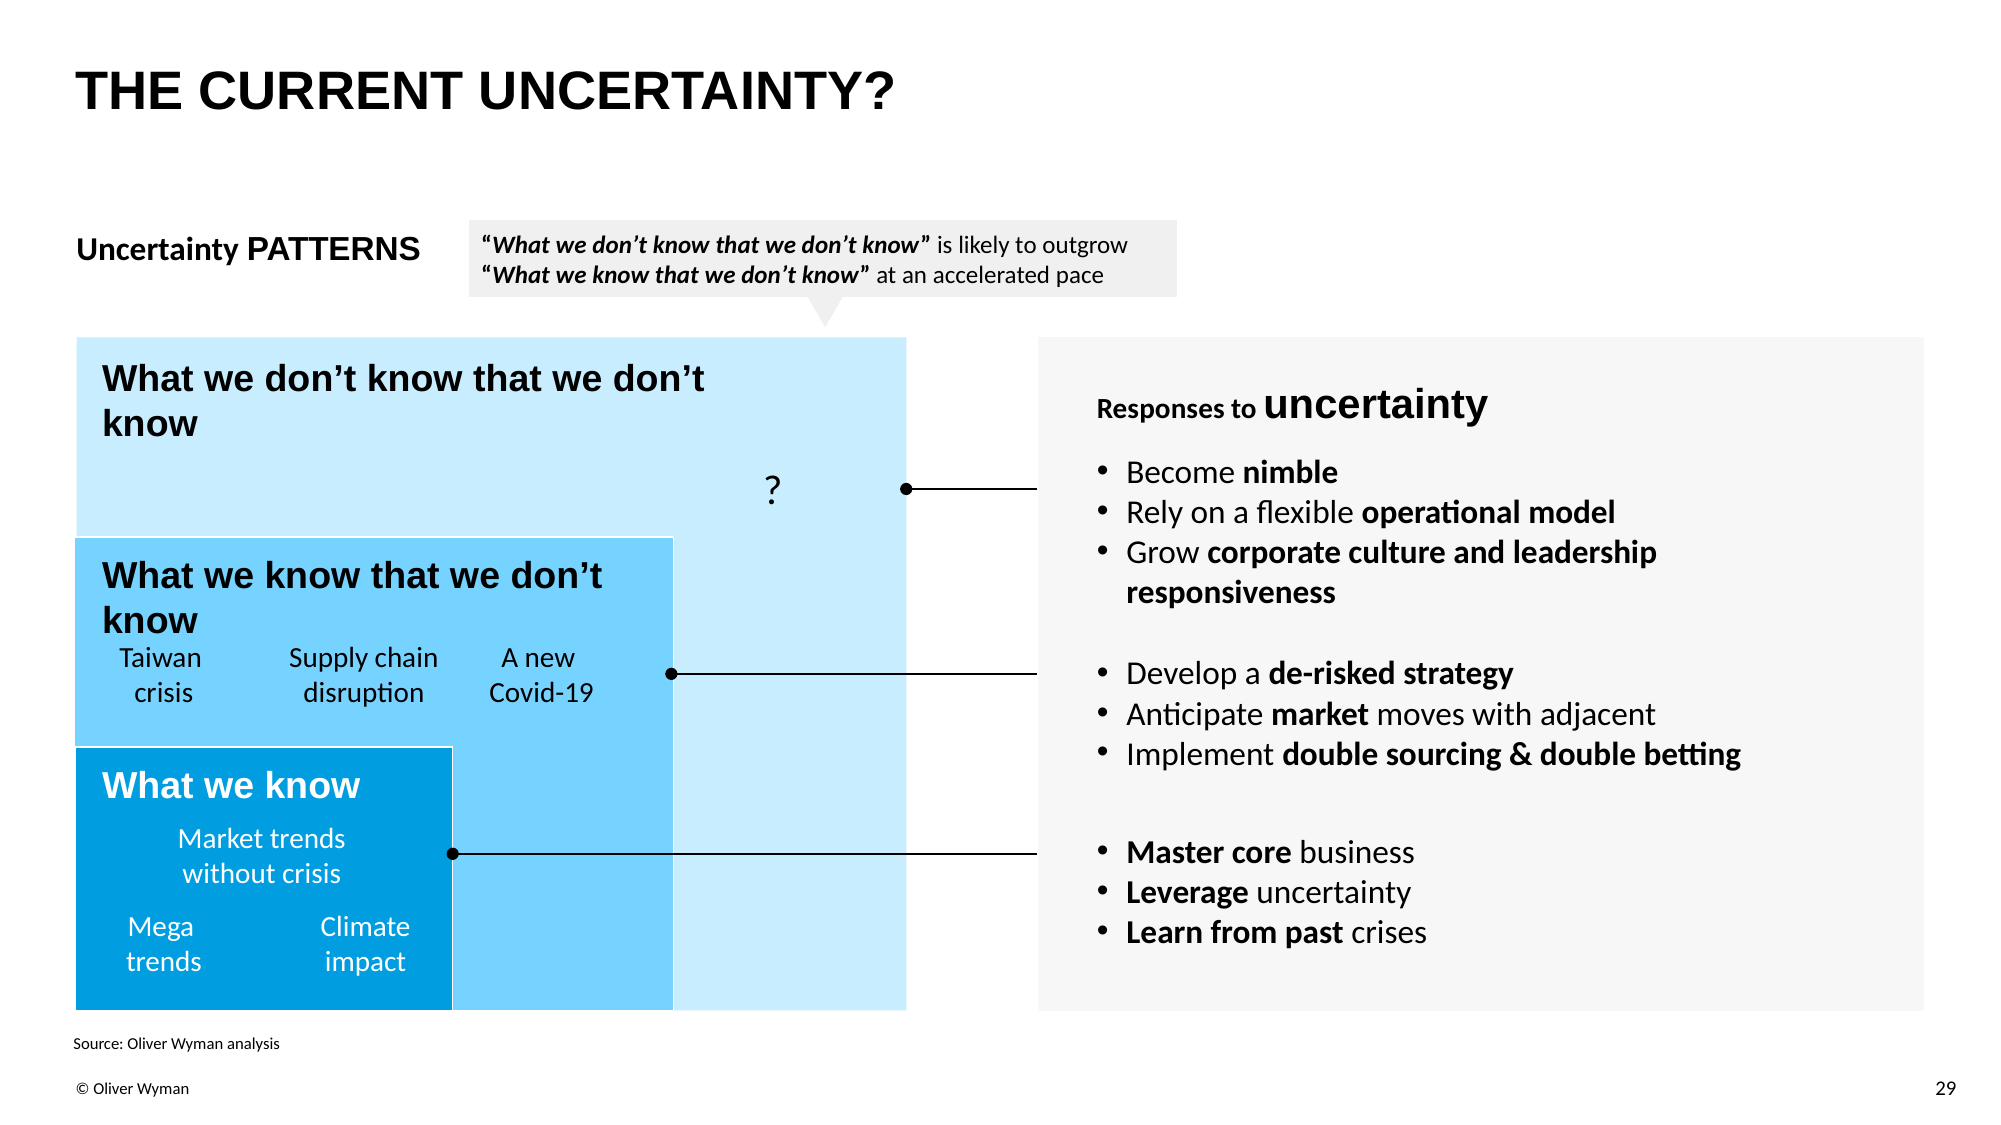

# the current uncertainty?

“What we don’t know that we don’t know” is likely to outgrow “What we know that we don’t know” at an accelerated pace
Uncertainty PATTERNS

What we don’t know that we don’t know
Responses to uncertainty
Become nimble
Rely on a flexible operational model
Grow corporate culture and leadership responsiveness
?

What we know that we don’t know
Taiwan
crisis
Supply chain disruption
A new
Covid-19
Develop a de-risked strategy
Anticipate market moves with adjacent
Implement double sourcing & double betting

What we know
Market trends without crisis
Master core business
Leverage uncertainty
Learn from past crises
Climate
 impact
Mega
trends

Source: Oliver Wyman analysis